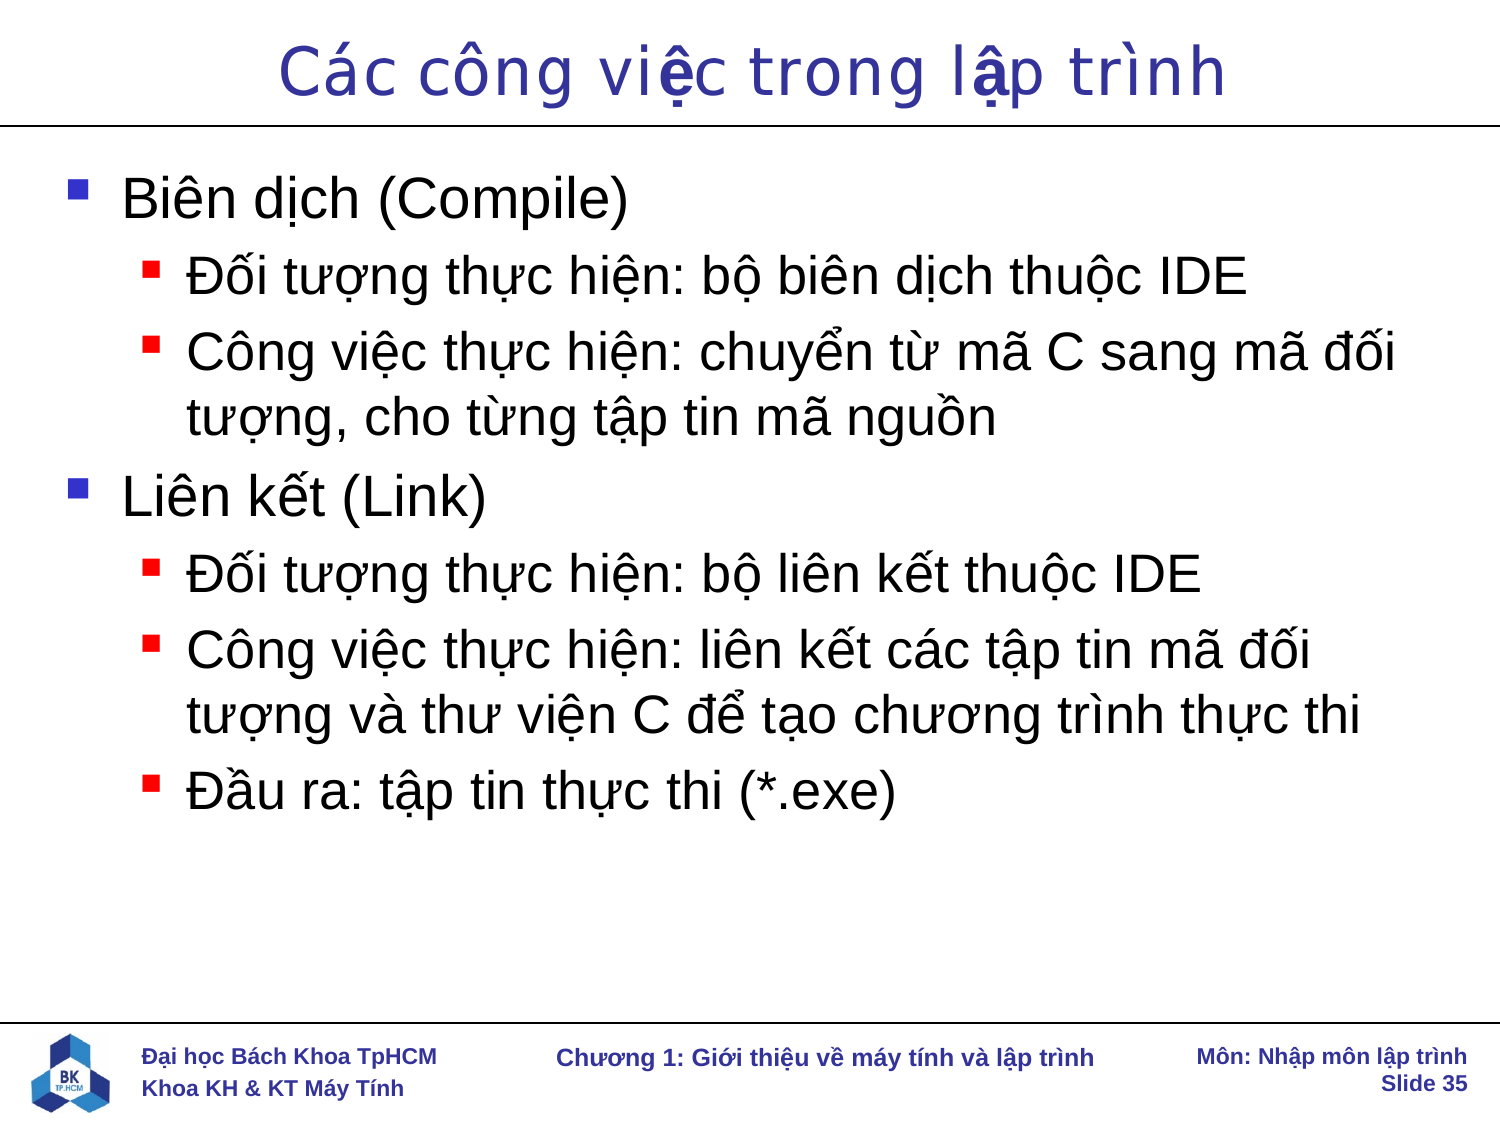

# Các công việc trong lập trình
Biên dịch (Compile)
Đối tượng thực hiện: bộ biên dịch thuộc IDE
Công việc thực hiện: chuyển từ mã C sang mã đối tượng, cho từng tập tin mã nguồn
Liên kết (Link)
Đối tượng thực hiện: bộ liên kết thuộc IDE
Công việc thực hiện: liên kết các tập tin mã đối tượng và thư viện C để tạo chương trình thực thi
Đầu ra: tập tin thực thi (*.exe)